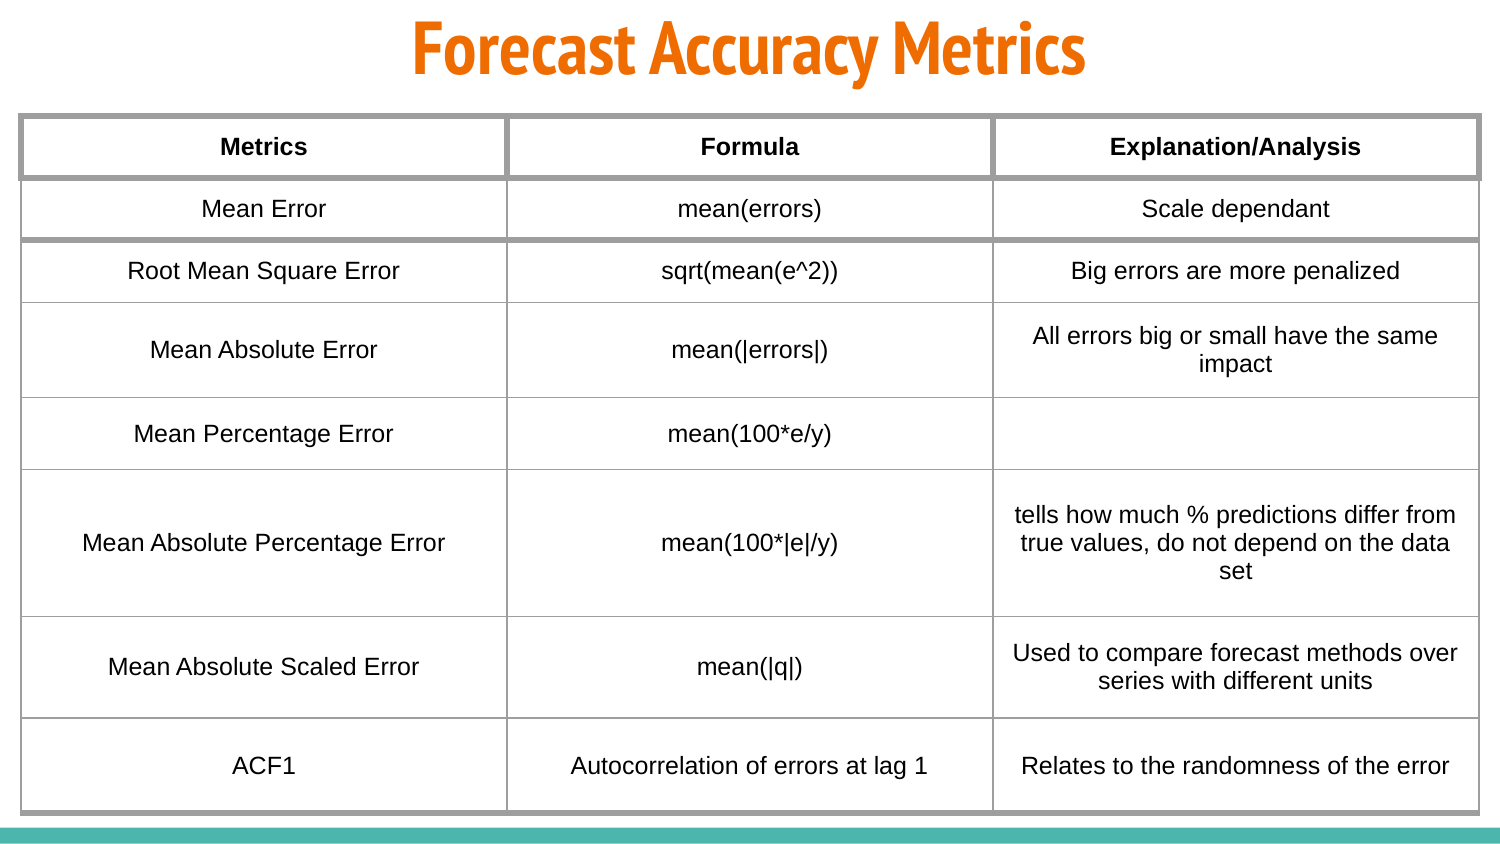

# Forecast Accuracy Metrics

| Metrics | Formula | Explanation/Analysis |
| --- | --- | --- |
| Mean Error | mean(errors) | Scale dependant |
| Root Mean Square Error | sqrt(mean(e^2)) | Big errors are more penalized |
| Mean Absolute Error | mean(|errors|) | All errors big or small have the same impact |
| Mean Percentage Error | mean(100\*e/y) |  |
| Mean Absolute Percentage Error | mean(100\*|e|/y) | tells how much % predictions differ from true values, do not depend on the data set |
| Mean Absolute Scaled Error | mean(|q|) | Used to compare forecast methods over series with different units |
| ACF1 | Autocorrelation of errors at lag 1 | Relates to the randomness of the error |